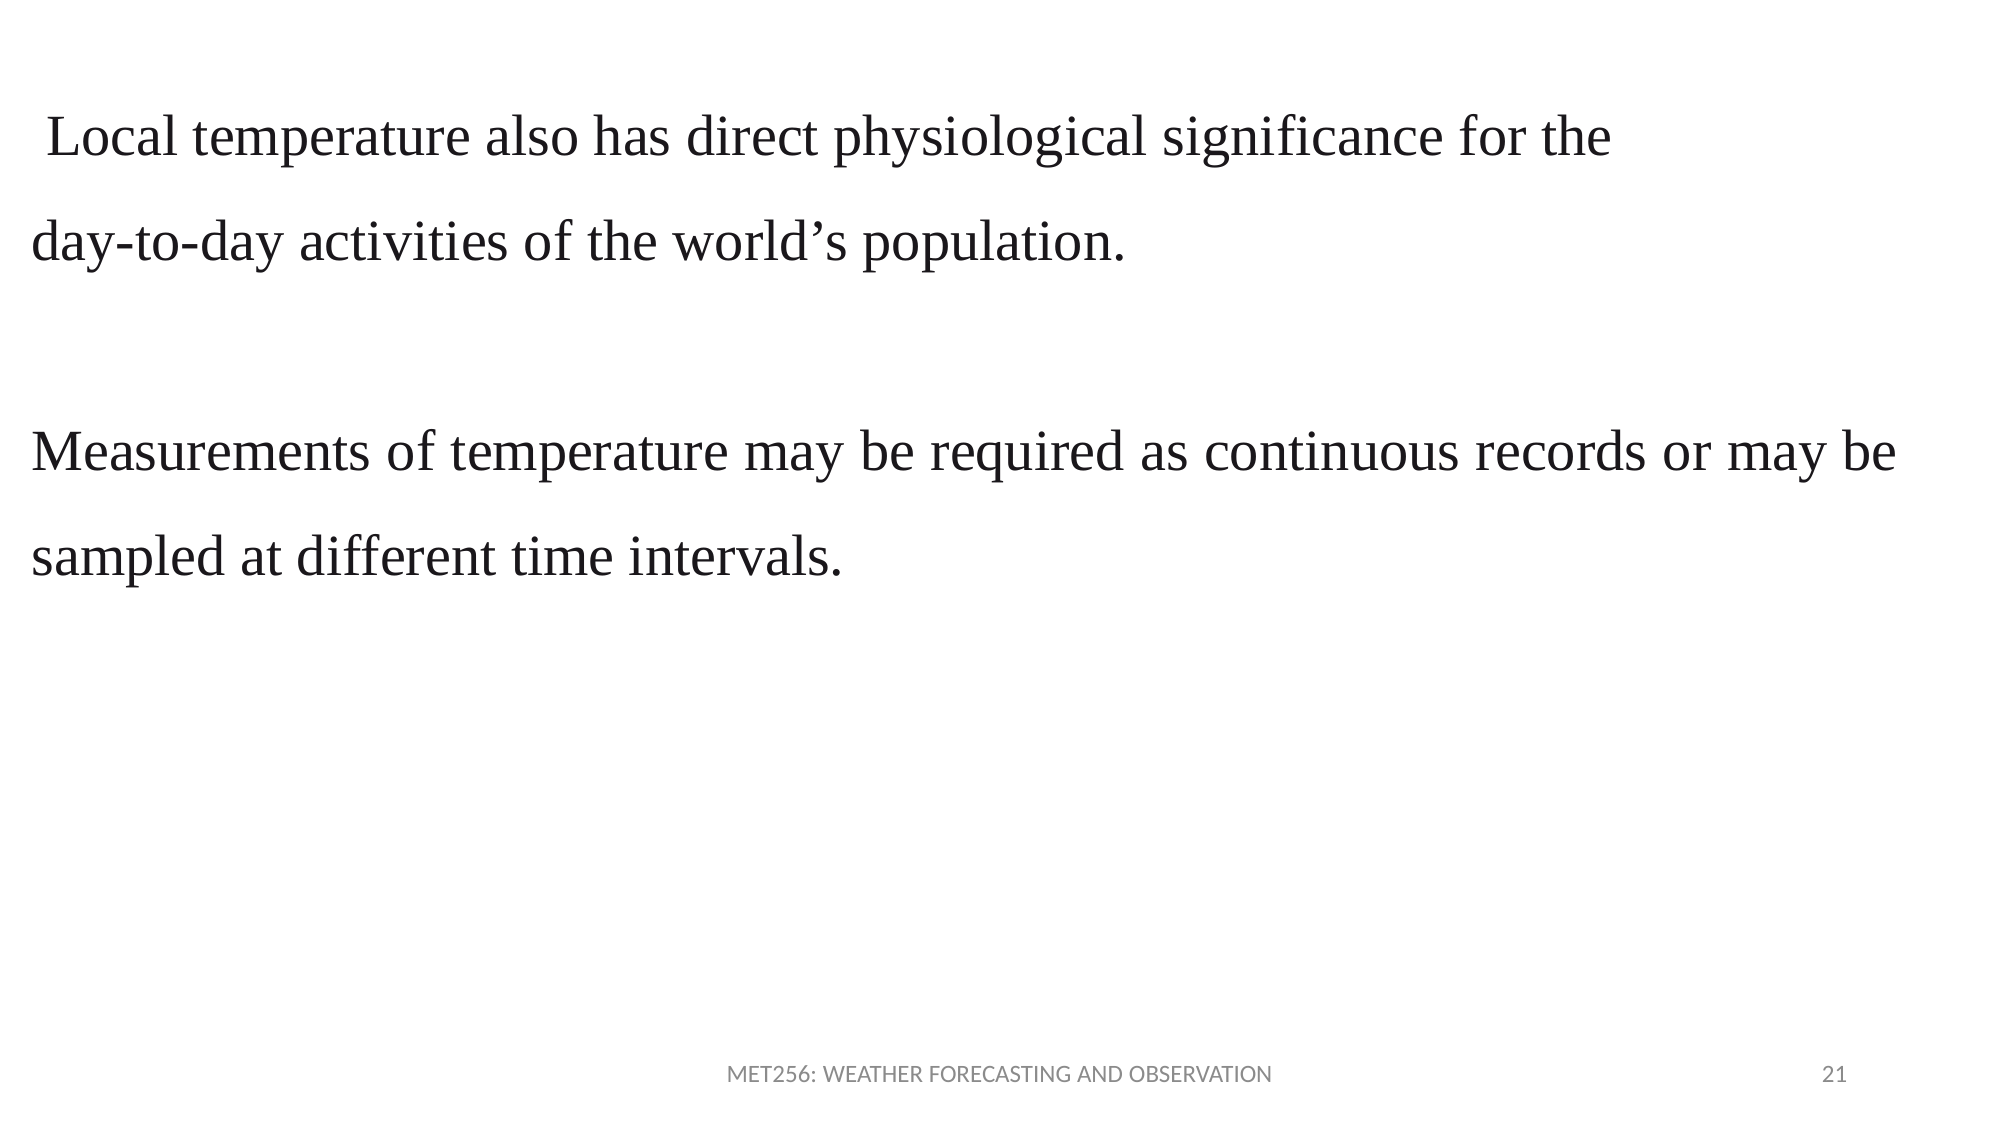

Local temperature also has direct physiological significance for the
day-to-day activities of the world’s population.

Measurements of temperature may be required as continuous records or may be sampled at different time intervals.
MET256: WEATHER FORECASTING AND OBSERVATION
21